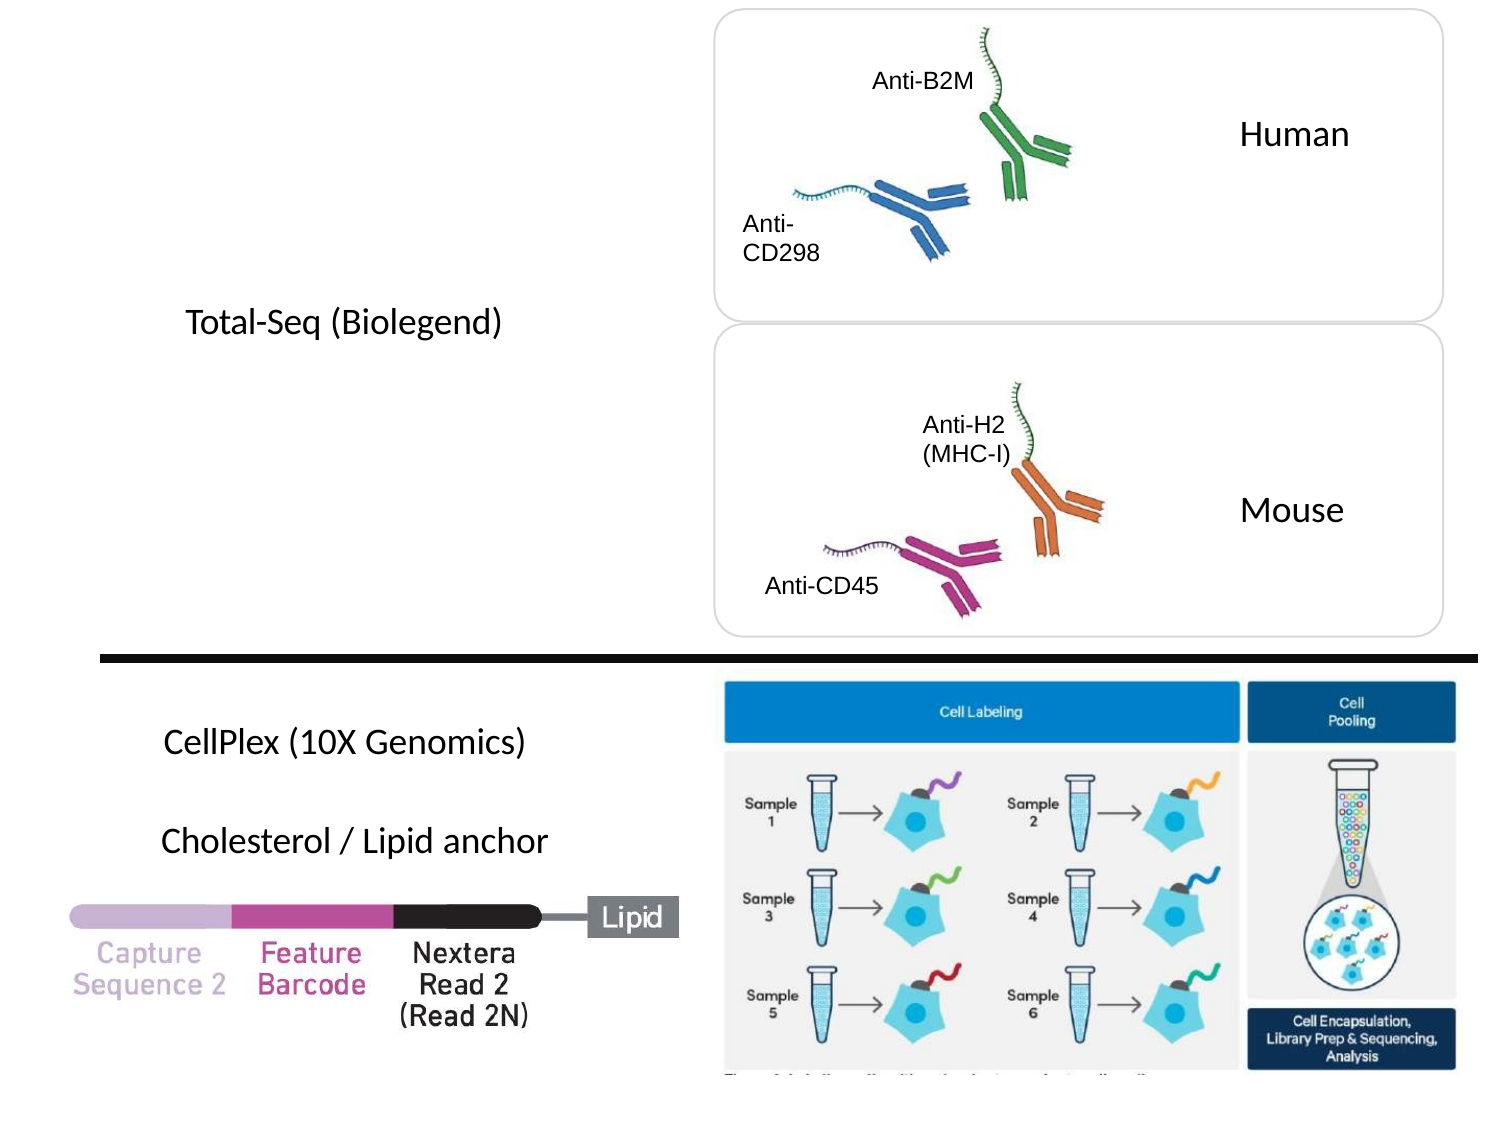

Anti-B2M
# Human
Anti-  CD298
Total-Seq (Biolegend)

Anti-H2  (MHC-I)
Mouse
Anti-CD45

CellPlex (10X Genomics)

Cholesterol / Lipid anchor